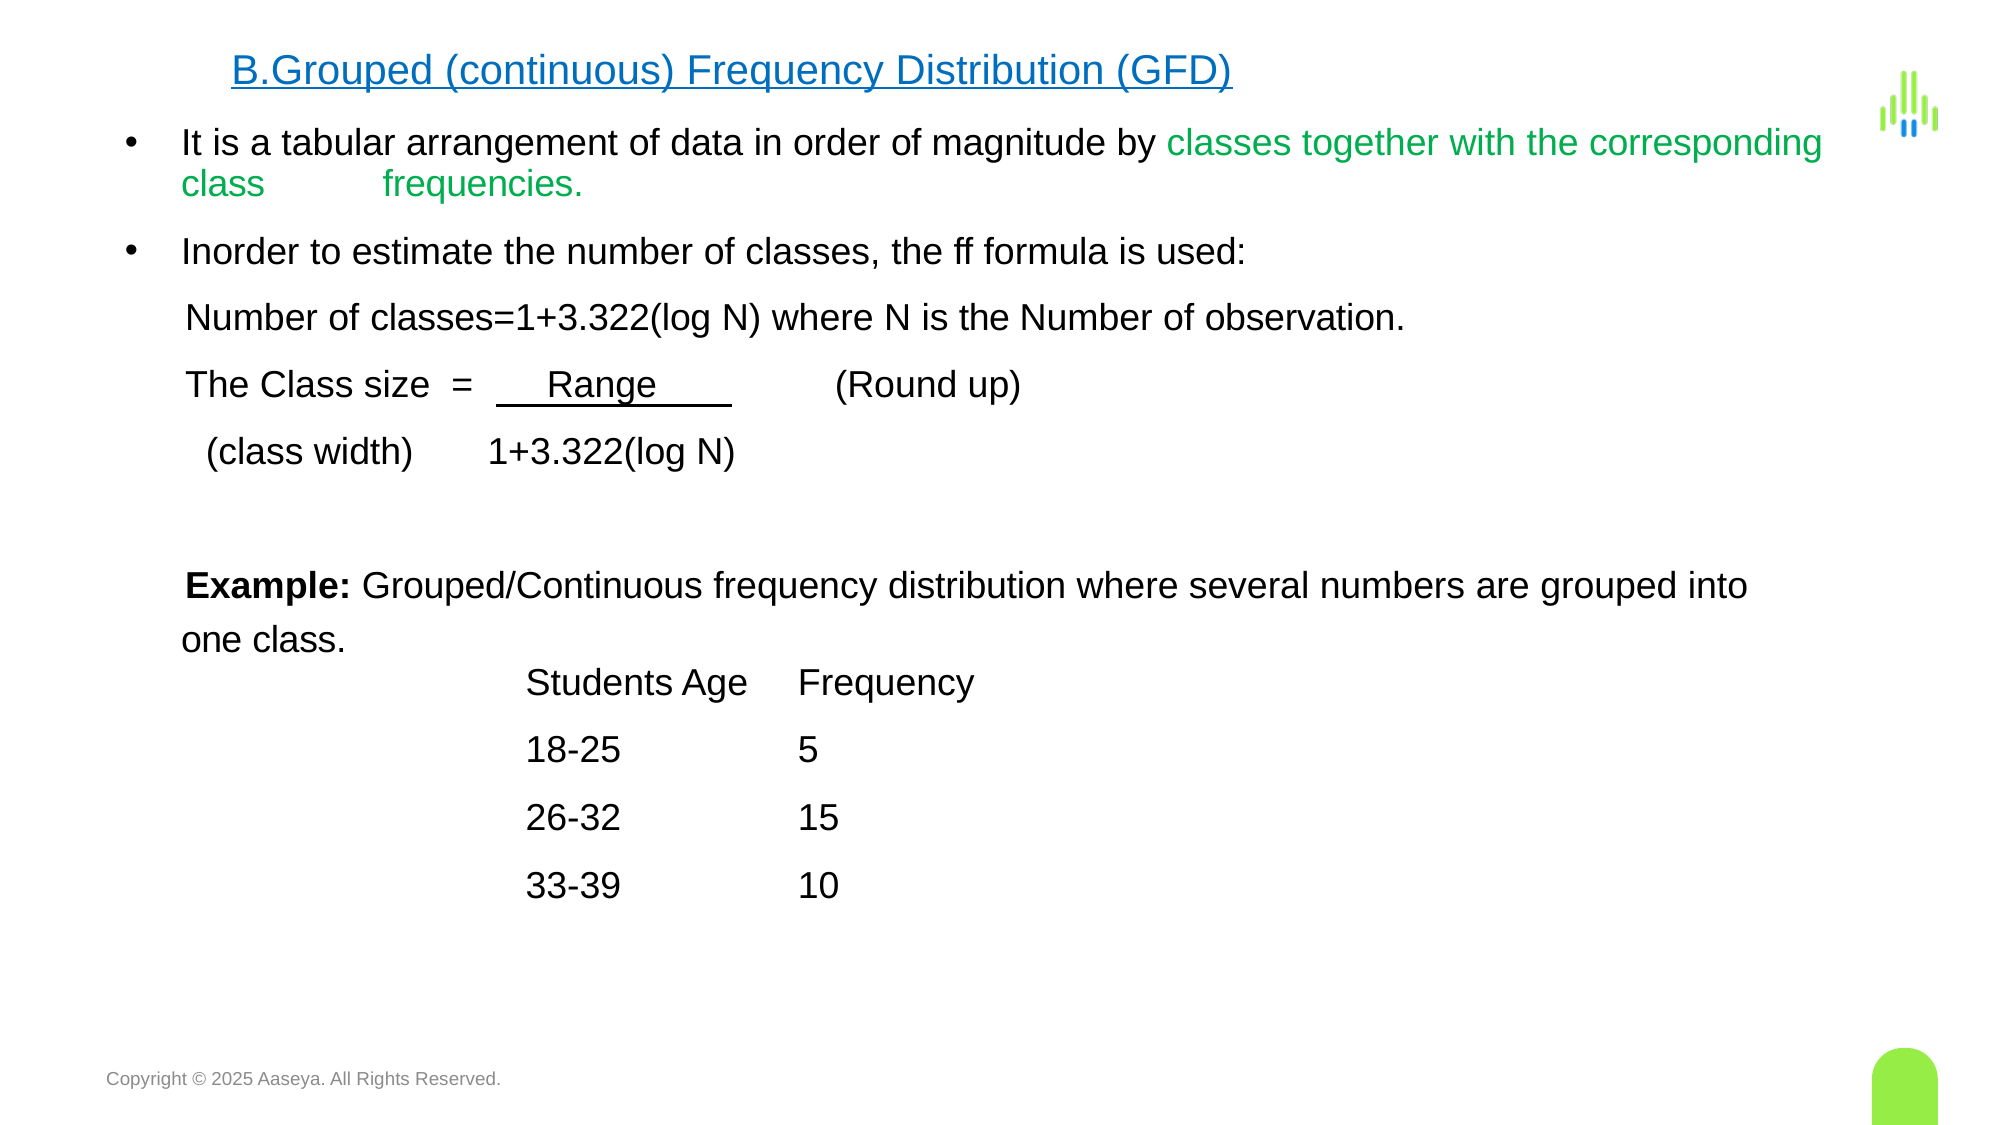

# B.Grouped (continuous) Frequency Distribution (GFD)
It is a tabular arrangement of data in order of magnitude by classes together with the corresponding class	frequencies.
Inorder to estimate the number of classes, the ff formula is used:
Number of classes=1+3.322(log N) where N is the Number of observation.
The Class size  =       Range                 (Round up)
  (class width)       1+3.322(log N)

Example: Grouped/Continuous frequency distribution where several numbers are grouped into one class.

| Students Age | Frequency |
| --- | --- |
| 18-25 | 5 |
| 26-32 | 15 |
| 33-39 | 10 |
Copyright © 2025 Aaseya. All Rights Reserved.